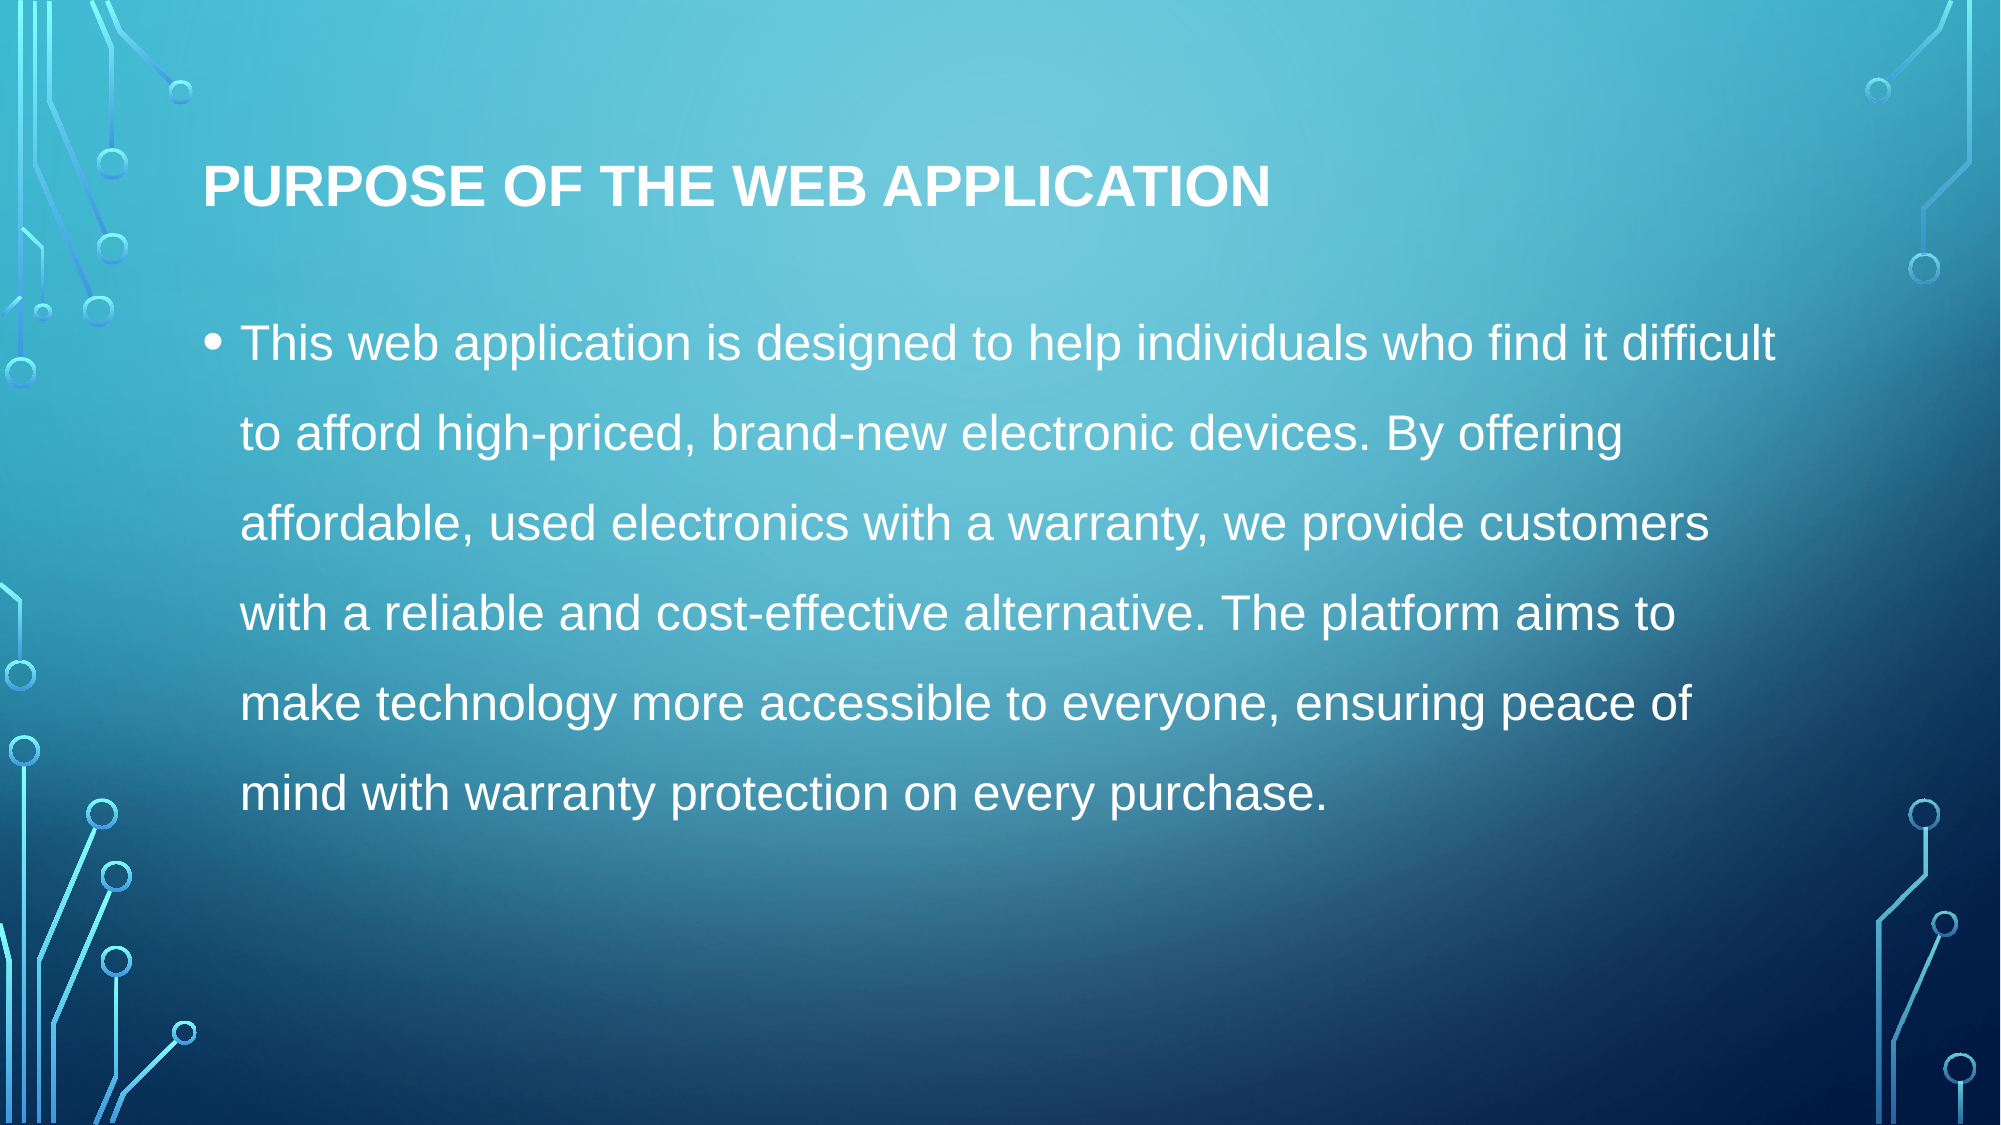

# Purpose of the web application
This web application is designed to help individuals who find it difficult to afford high-priced, brand-new electronic devices. By offering affordable, used electronics with a warranty, we provide customers with a reliable and cost-effective alternative. The platform aims to make technology more accessible to everyone, ensuring peace of mind with warranty protection on every purchase.